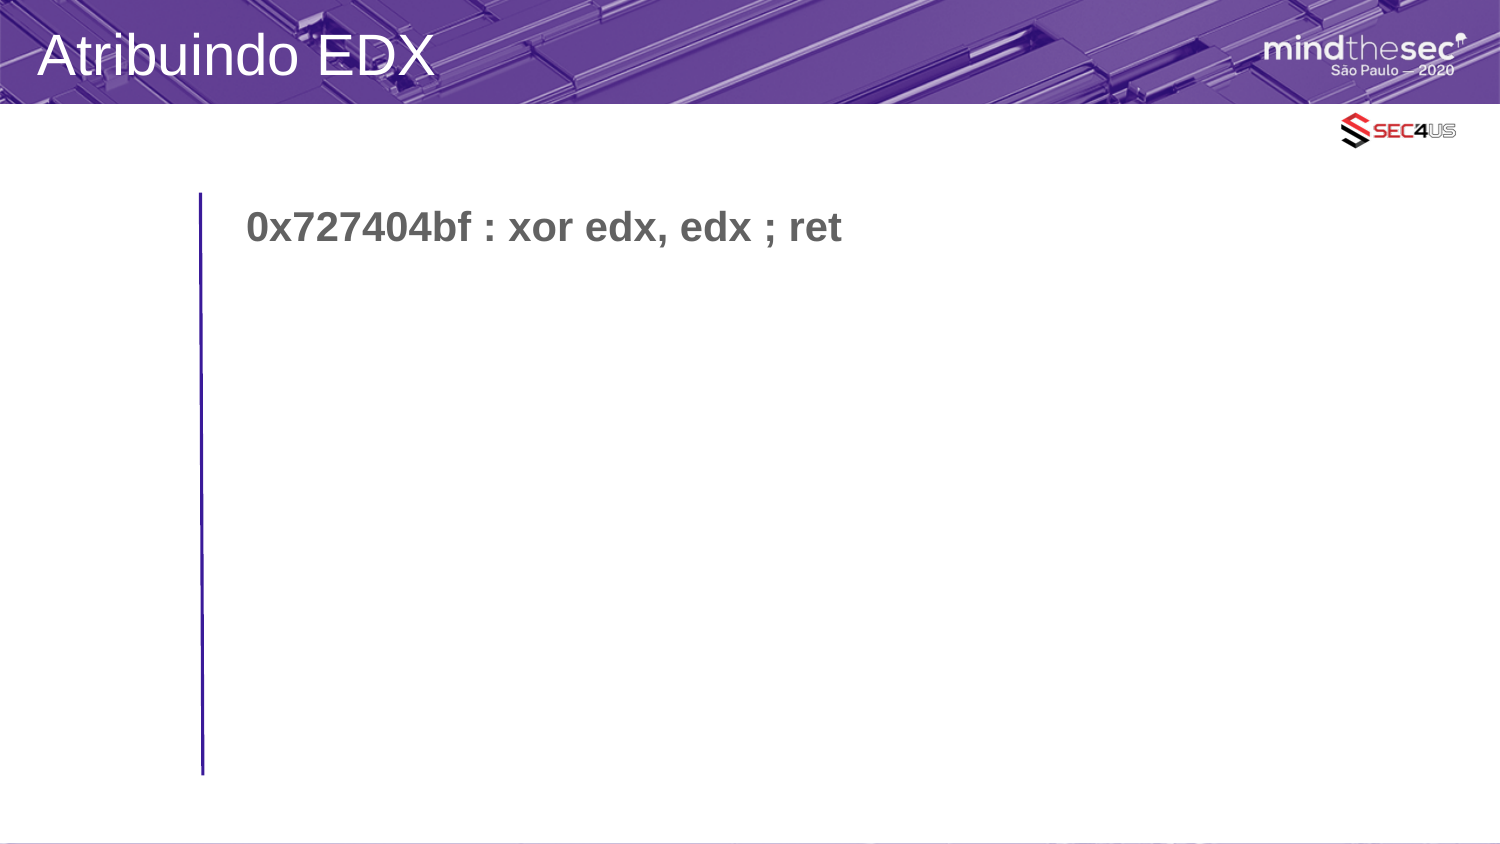

# Atribuindo EDX
0x727404bf : xor edx, edx ; ret